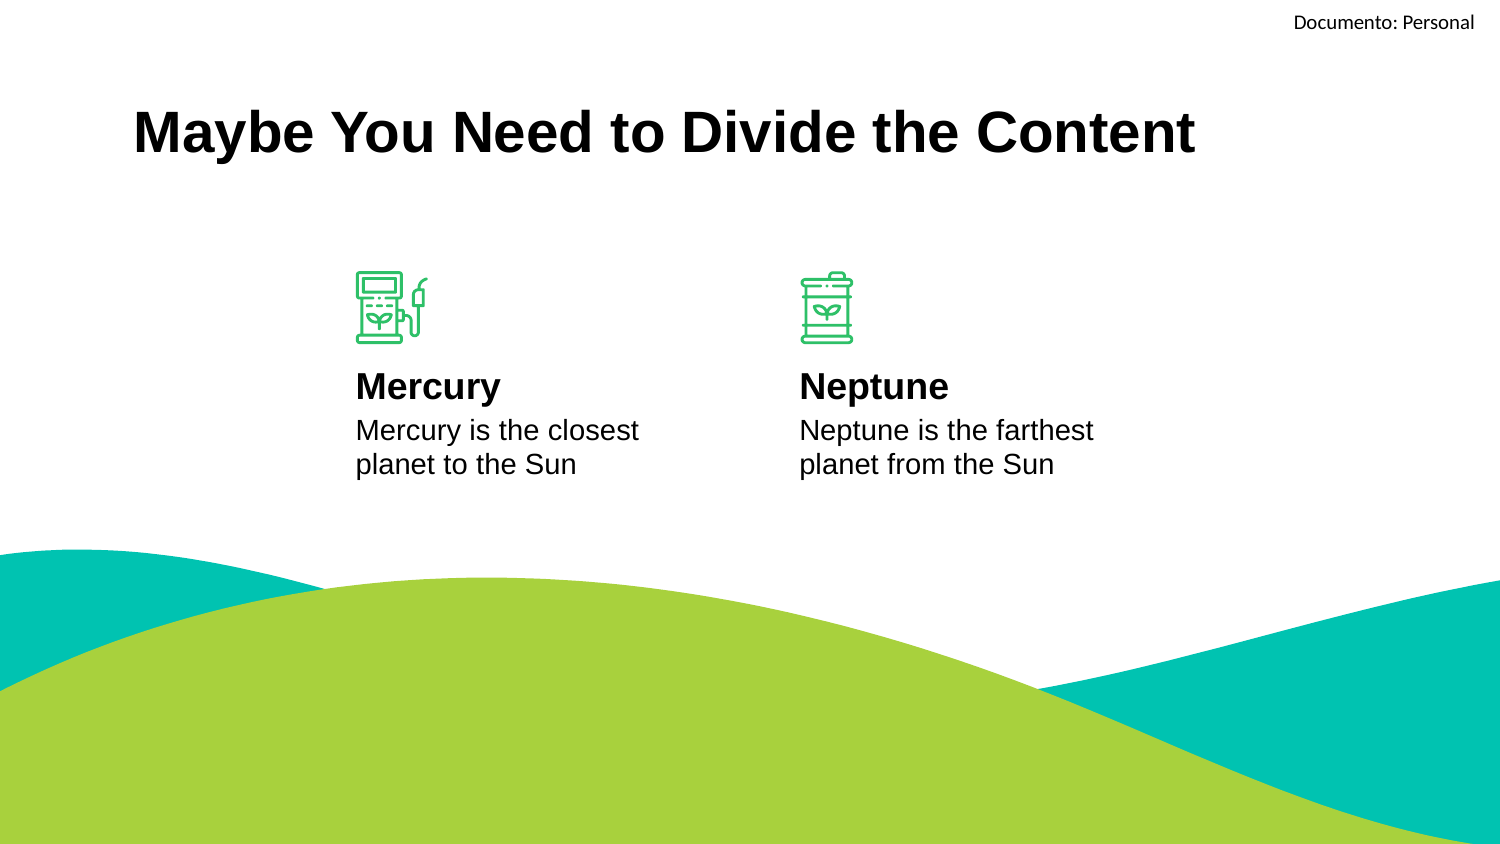

# Maybe You Need to Divide the Content

Mercury
Neptune
Mercury is the closest planet to the Sun
Neptune is the farthest planet from the Sun